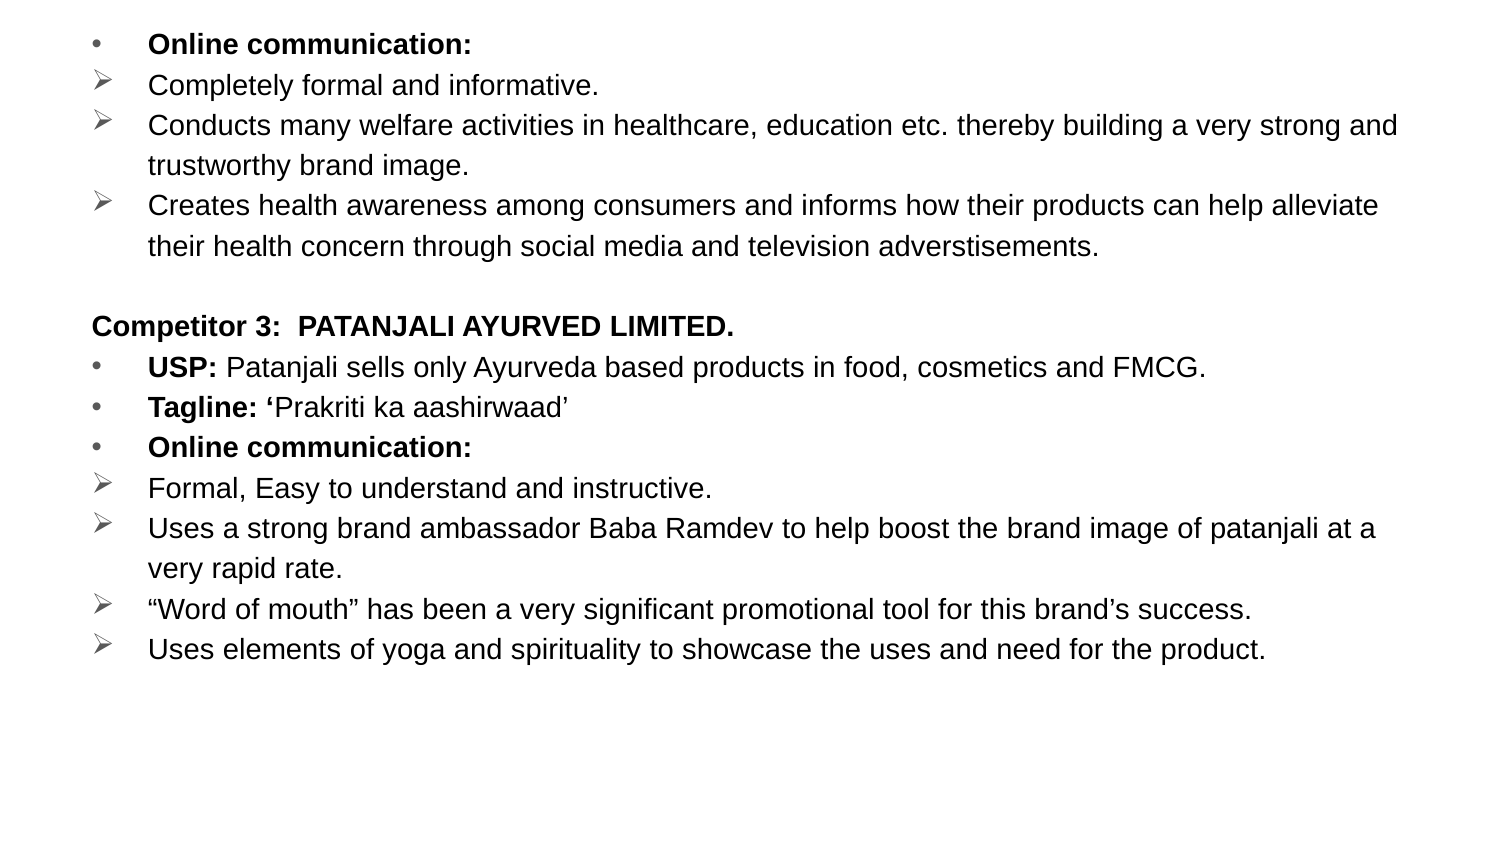

Online communication:
Completely formal and informative.
Conducts many welfare activities in healthcare, education etc. thereby building a very strong and trustworthy brand image.
Creates health awareness among consumers and informs how their products can help alleviate their health concern through social media and television adverstisements.

Competitor 3:  PATANJALI AYURVED LIMITED.
USP: Patanjali sells only Ayurveda based products in food, cosmetics and FMCG.
Tagline: ‘Prakriti ka aashirwaad’
Online communication:
Formal, Easy to understand and instructive.
Uses a strong brand ambassador Baba Ramdev to help boost the brand image of patanjali at a very rapid rate.
“Word of mouth” has been a very significant promotional tool for this brand’s success.
Uses elements of yoga and spirituality to showcase the uses and need for the product.